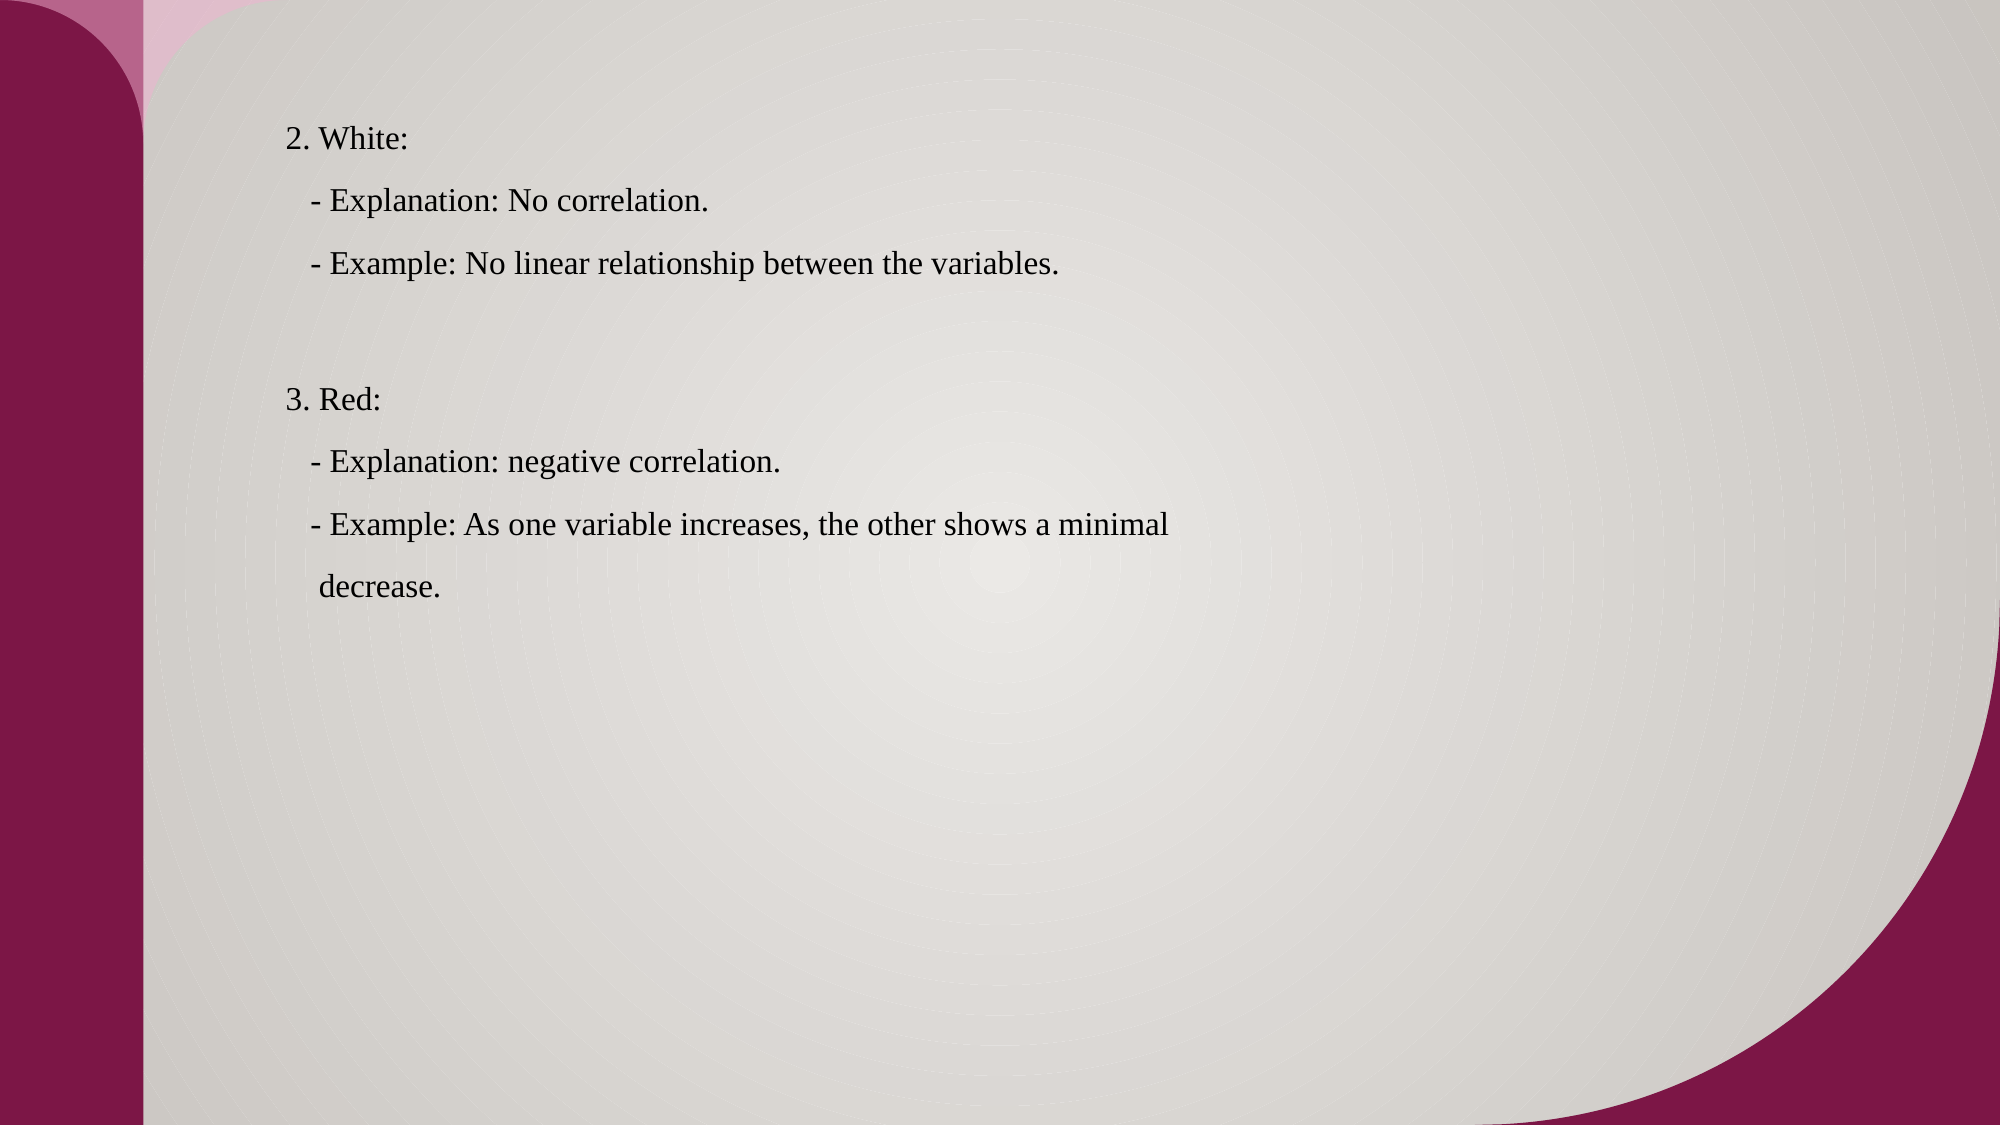

2. White:
   - Explanation: No correlation.
   - Example: No linear relationship between the variables.

3. Red:
   - Explanation: negative correlation.
   - Example: As one variable increases, the other shows a minimal
    decrease.